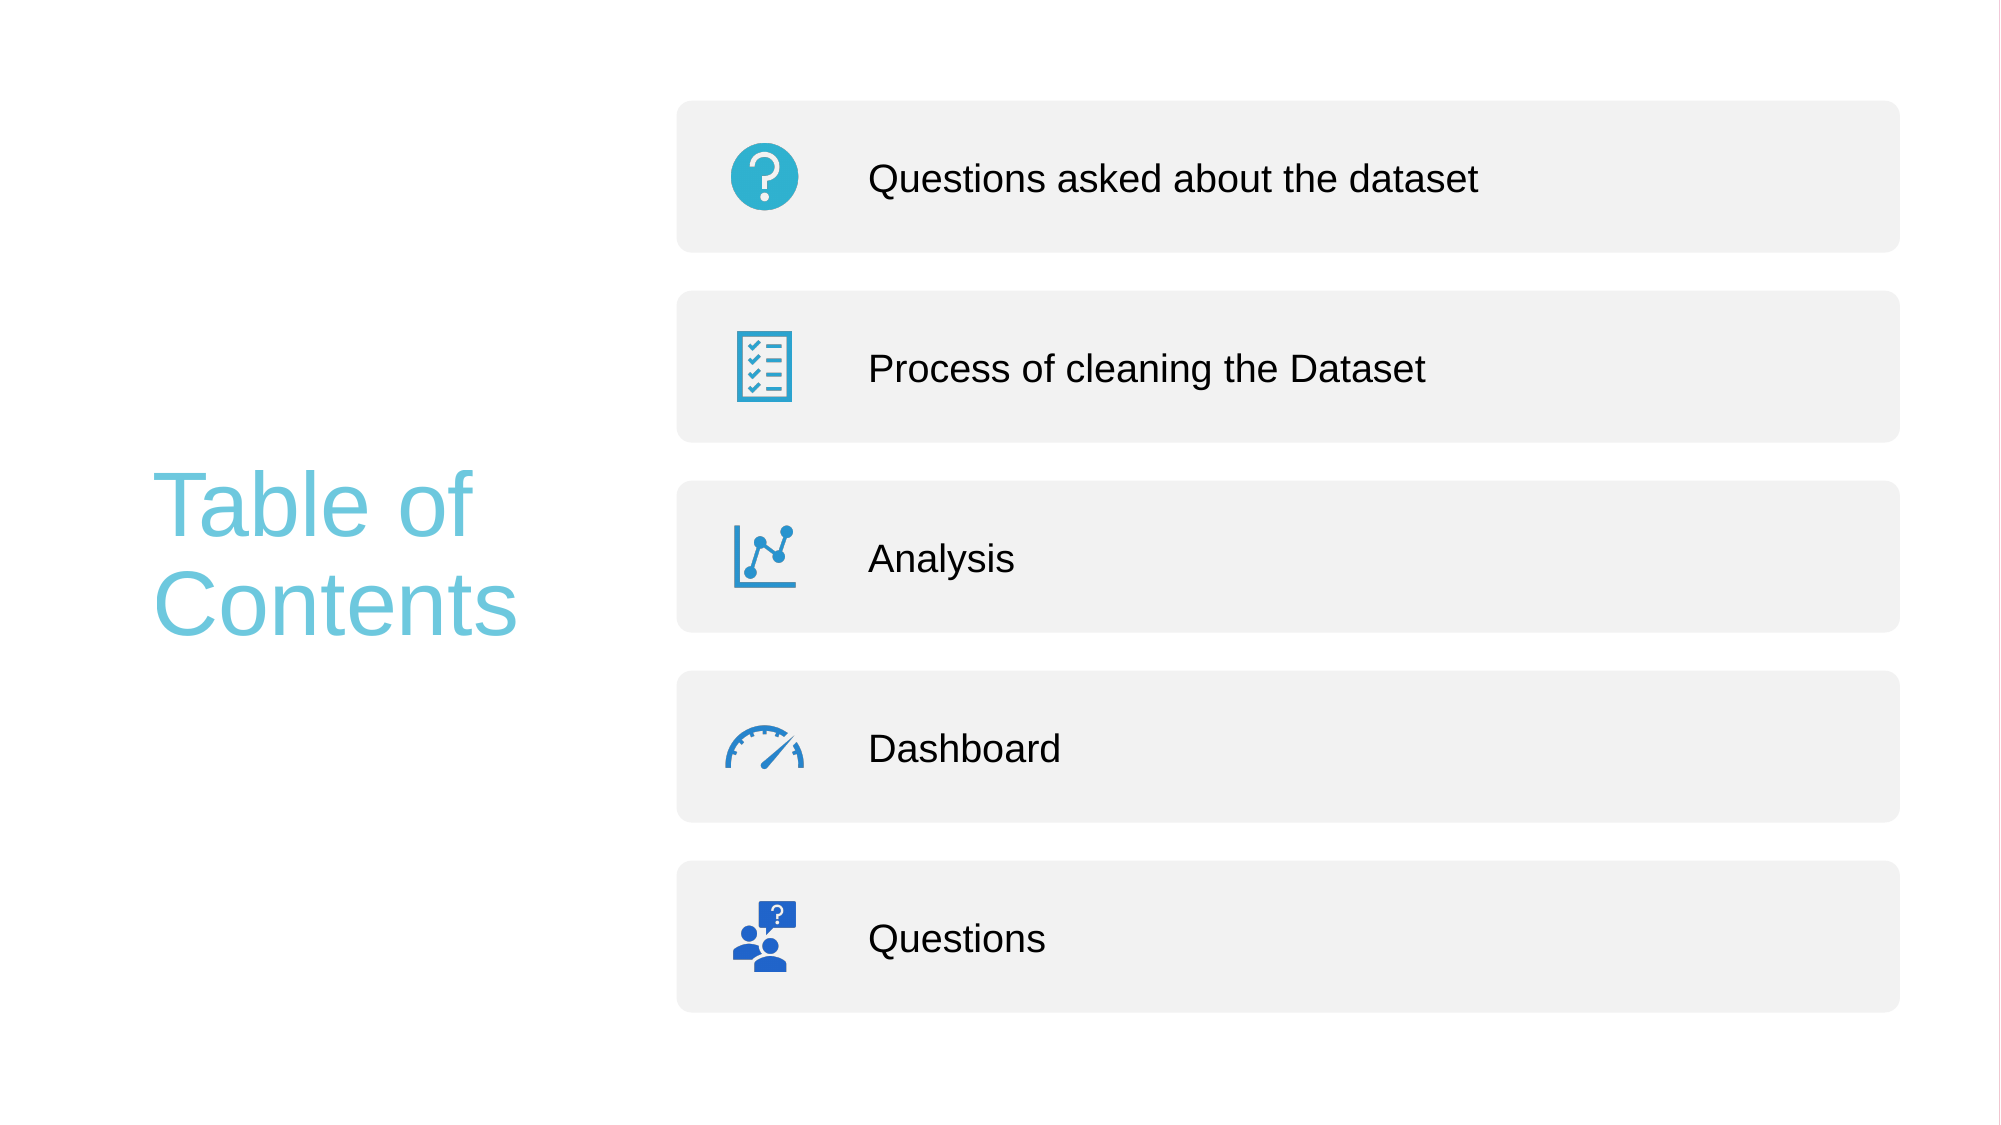

# Table of Contents
Questions asked about the dataset
Process of cleaning the Dataset
Analysis
Dashboard
Questions